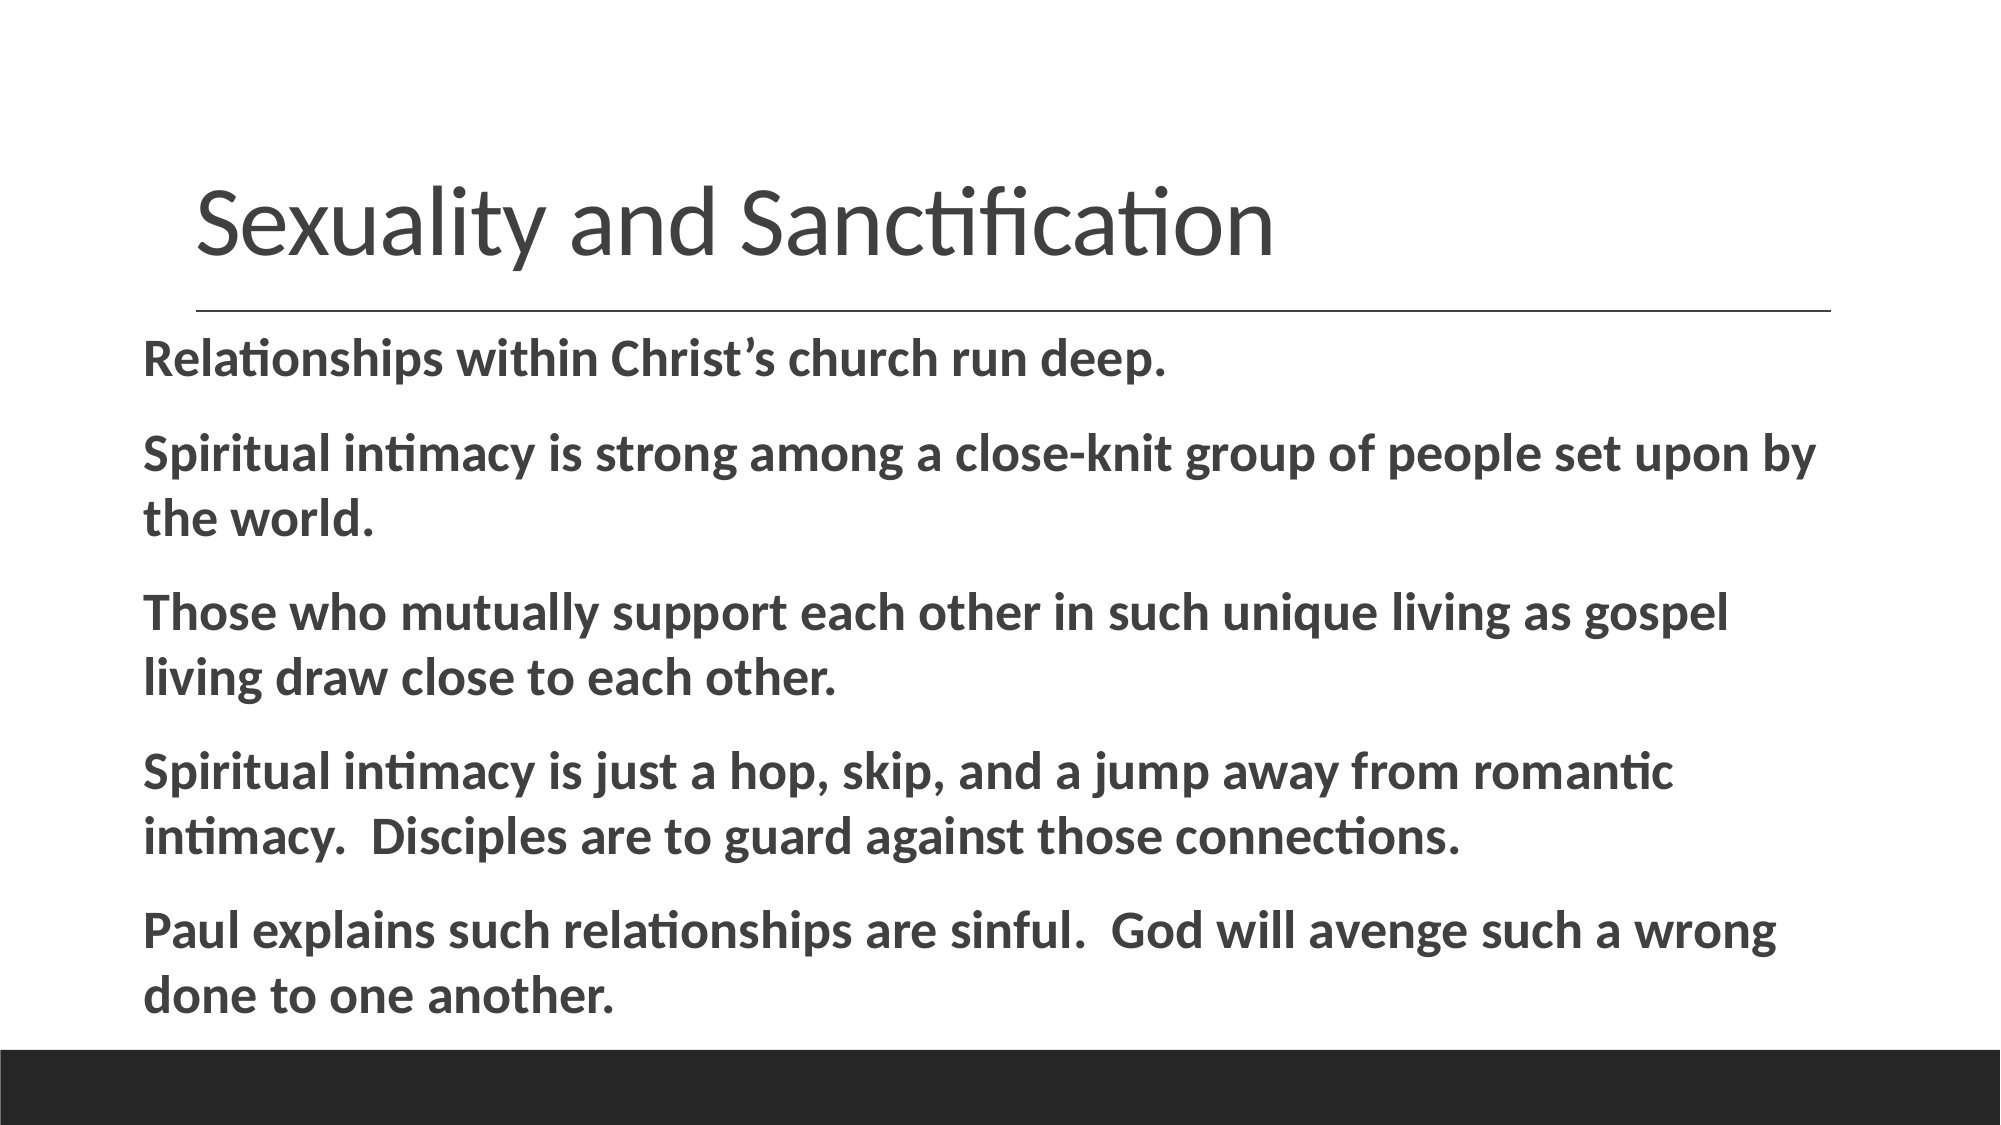

# Sexuality and Sanctification
Relationships within Christ’s church run deep.
Spiritual intimacy is strong among a close-knit group of people set upon by the world.
Those who mutually support each other in such unique living as gospel living draw close to each other.
Spiritual intimacy is just a hop, skip, and a jump away from romantic intimacy.  Disciples are to guard against those connections.
Paul explains such relationships are sinful.  God will avenge such a wrong done to one another.